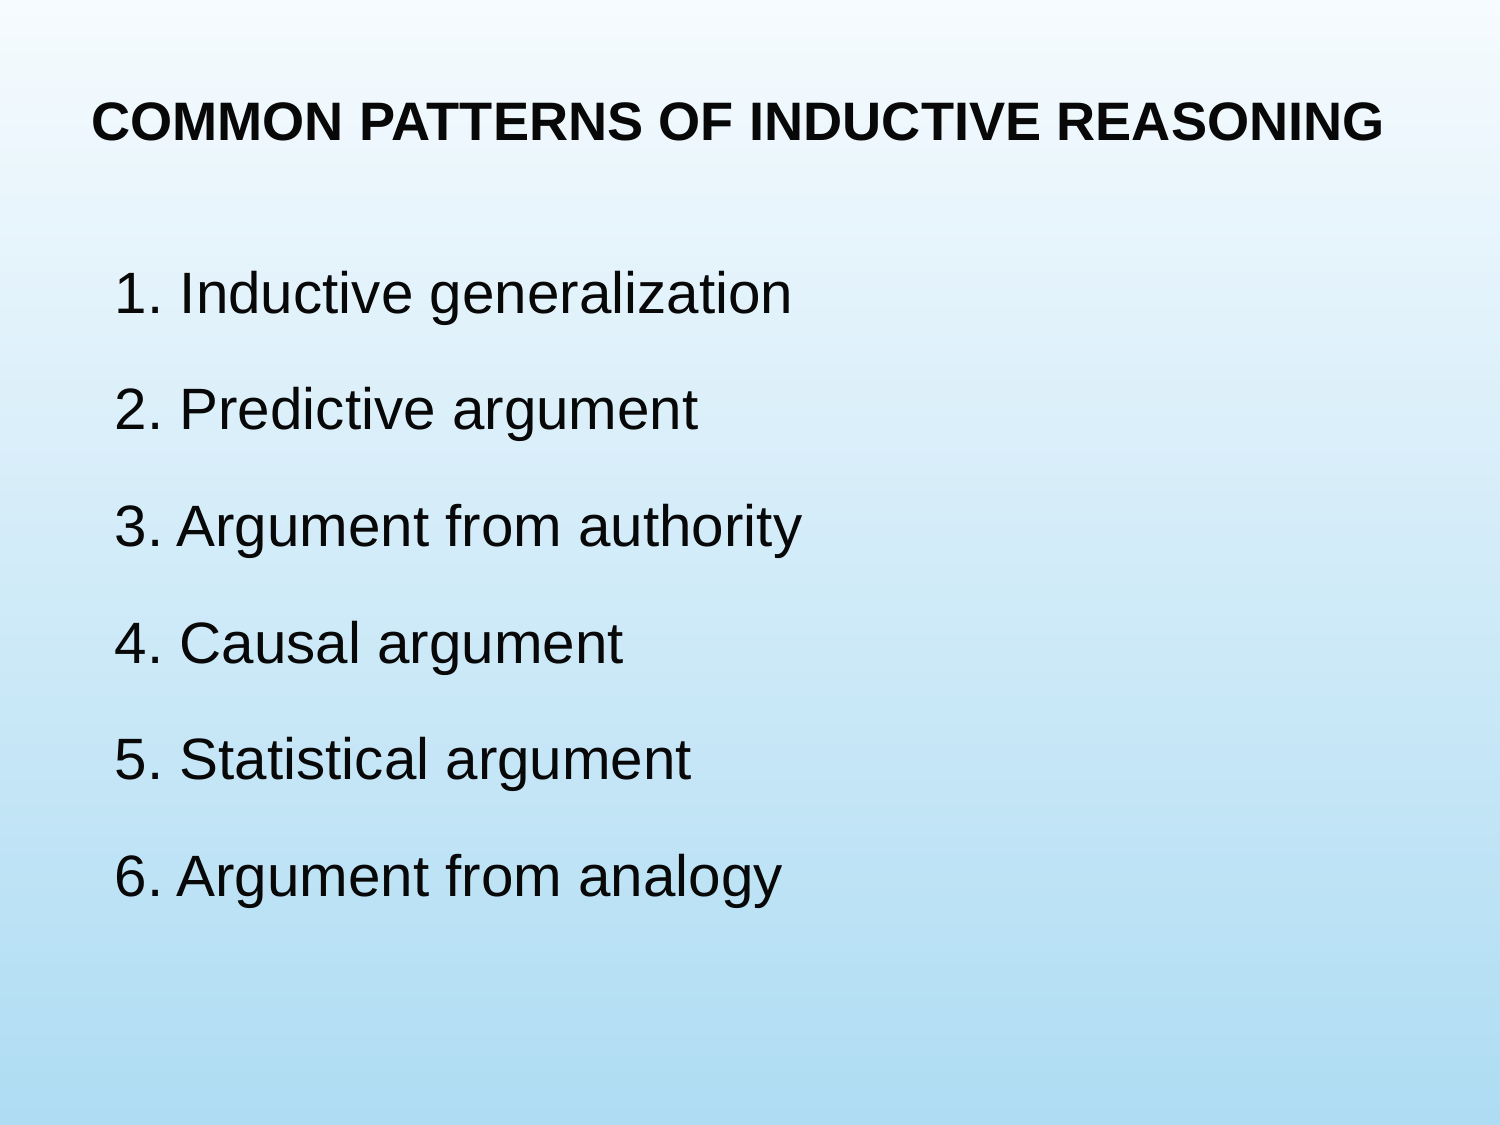

# COMMON PATTERNS OF INDUCTIVE REASONING
1. Inductive generalization
2. Predictive argument
3. Argument from authority
4. Causal argument
5. Statistical argument
6. Argument from analogy